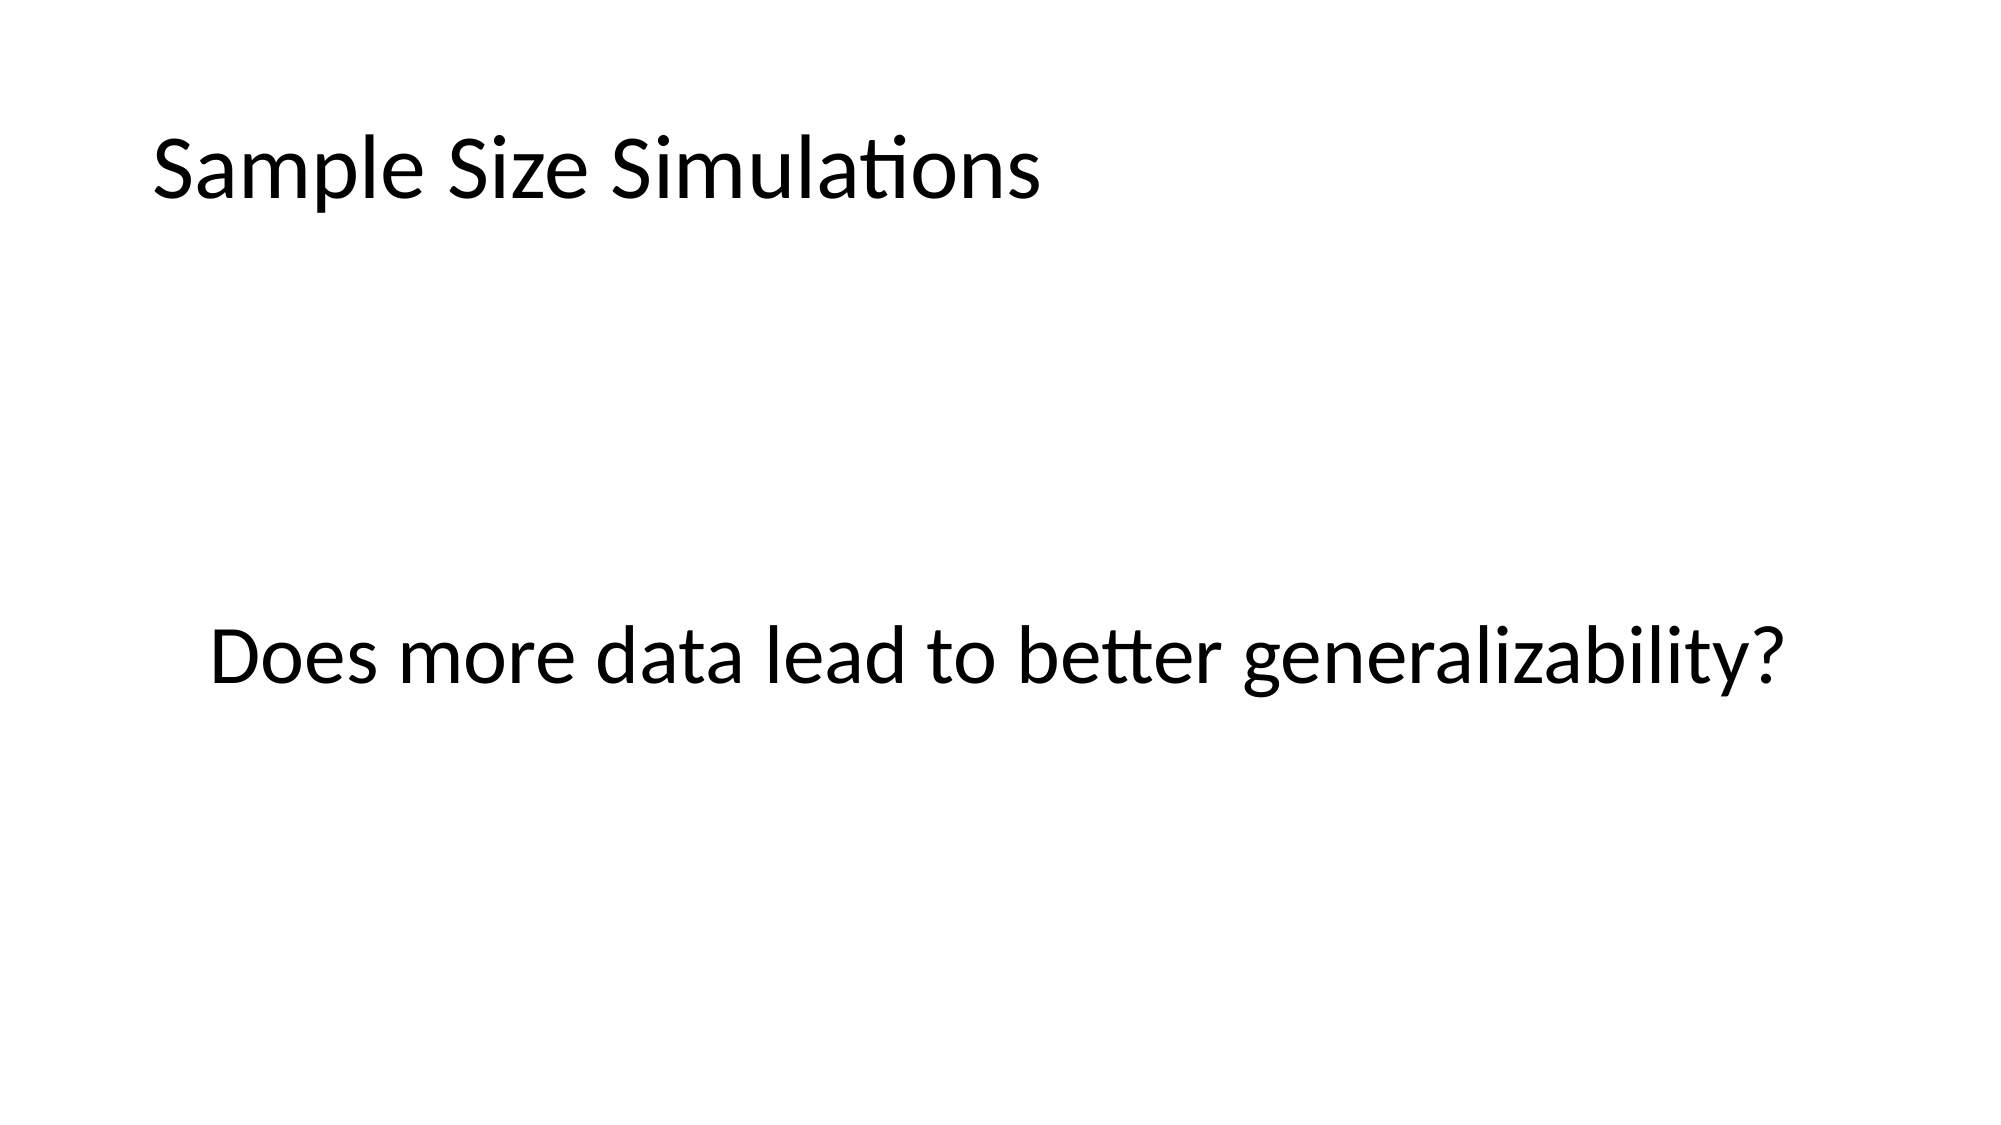

# Sample Size Simulations
Does more data lead to better generalizability?